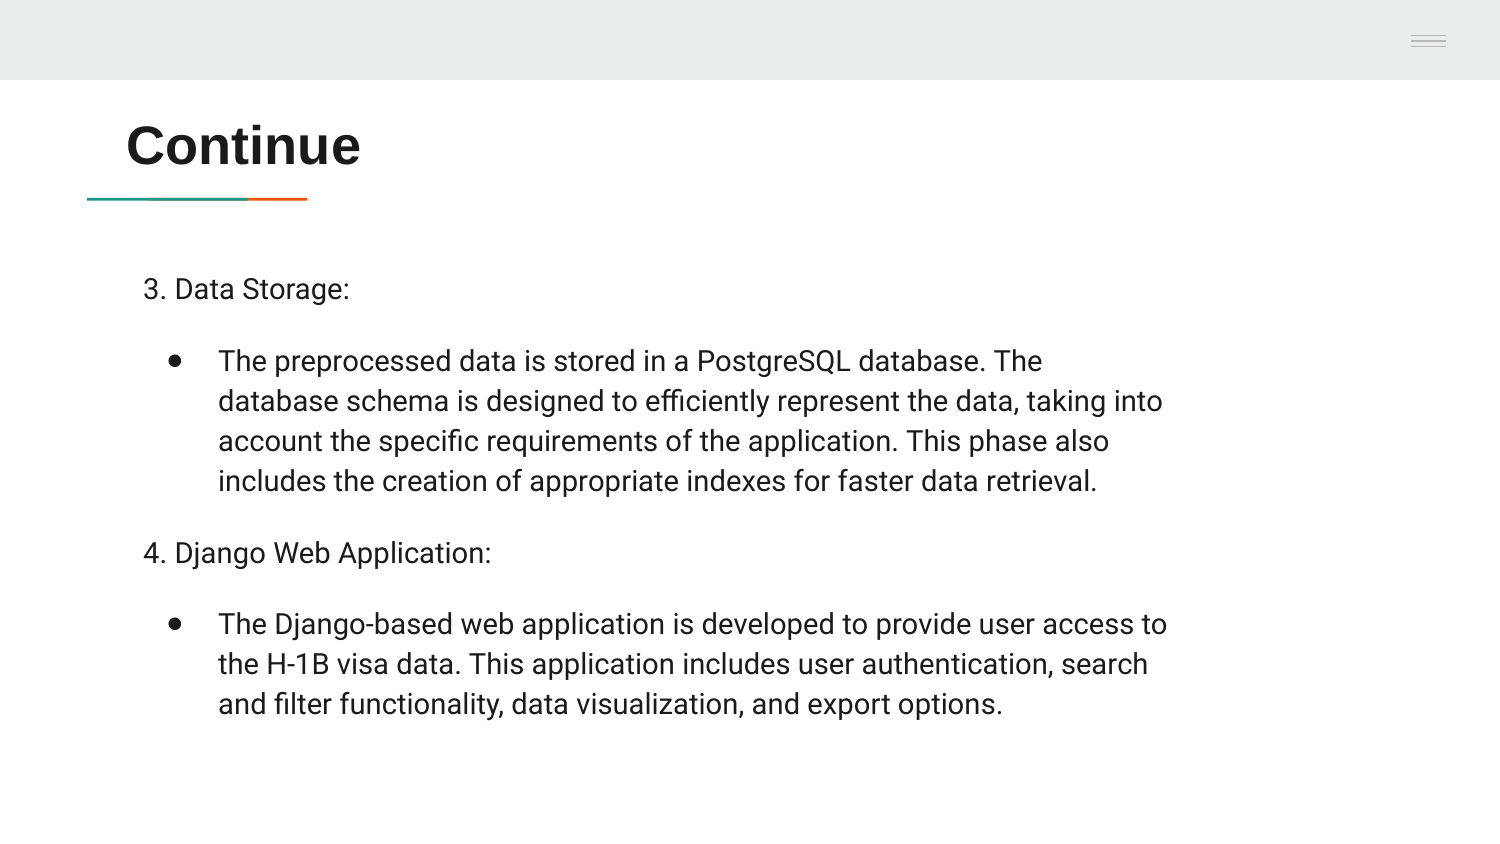

# Continue
3. Data Storage:
The preprocessed data is stored in a PostgreSQL database. The database schema is designed to efficiently represent the data, taking into account the specific requirements of the application. This phase also includes the creation of appropriate indexes for faster data retrieval.
4. Django Web Application:
The Django-based web application is developed to provide user access to the H-1B visa data. This application includes user authentication, search and filter functionality, data visualization, and export options.